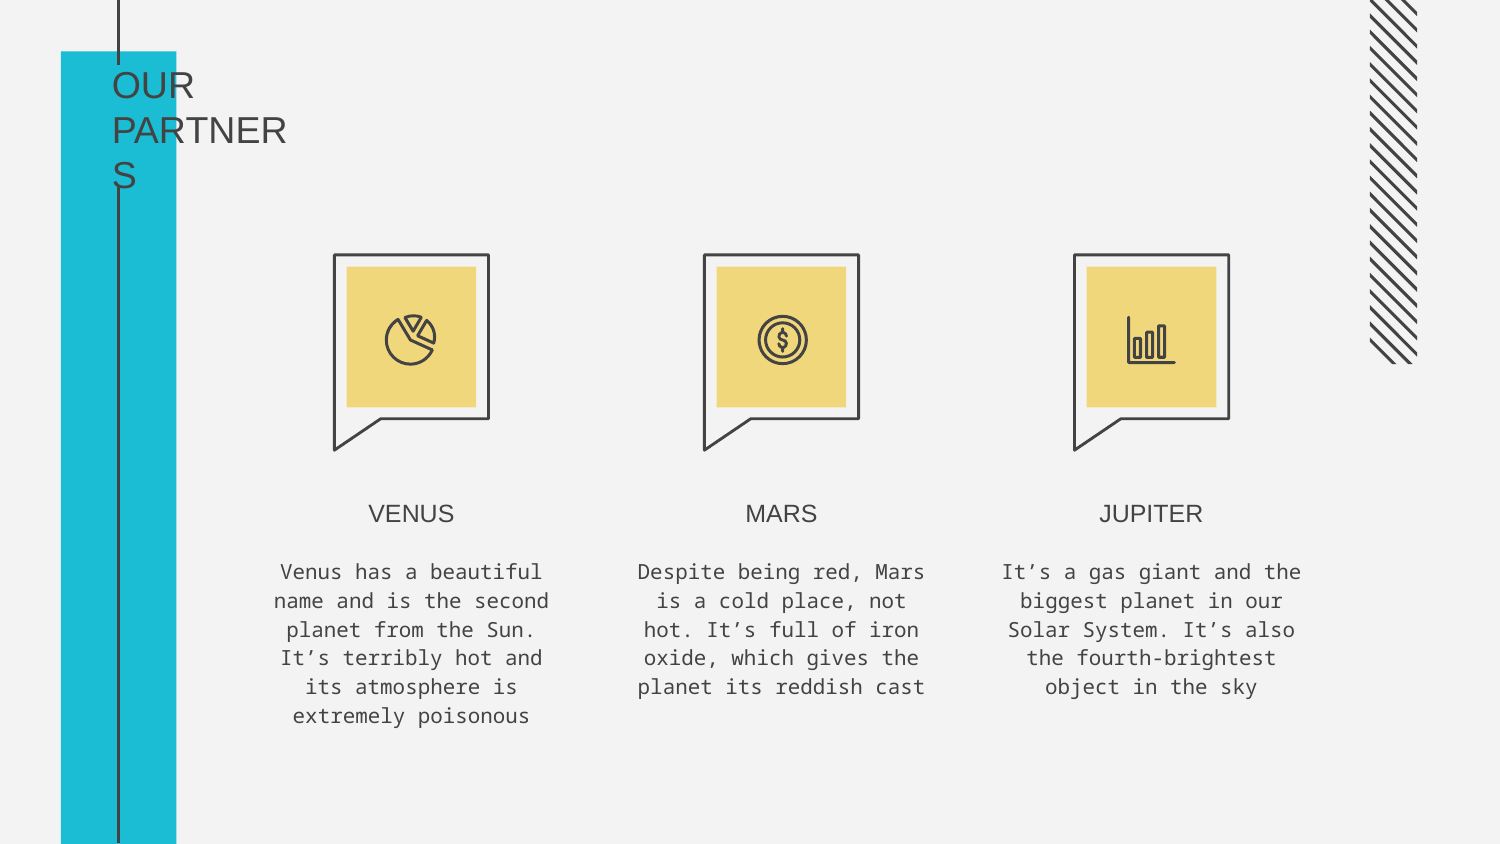

# OUR PARTNERS

VENUS
MARS
JUPITER
Venus has a beautiful name and is the second planet from the Sun. It’s terribly hot and its atmosphere is extremely poisonous
Despite being red, Mars is a cold place, not hot. It’s full of iron oxide, which gives the planet its reddish cast
It’s a gas giant and the biggest planet in our Solar System. It’s also the fourth-brightest object in the sky